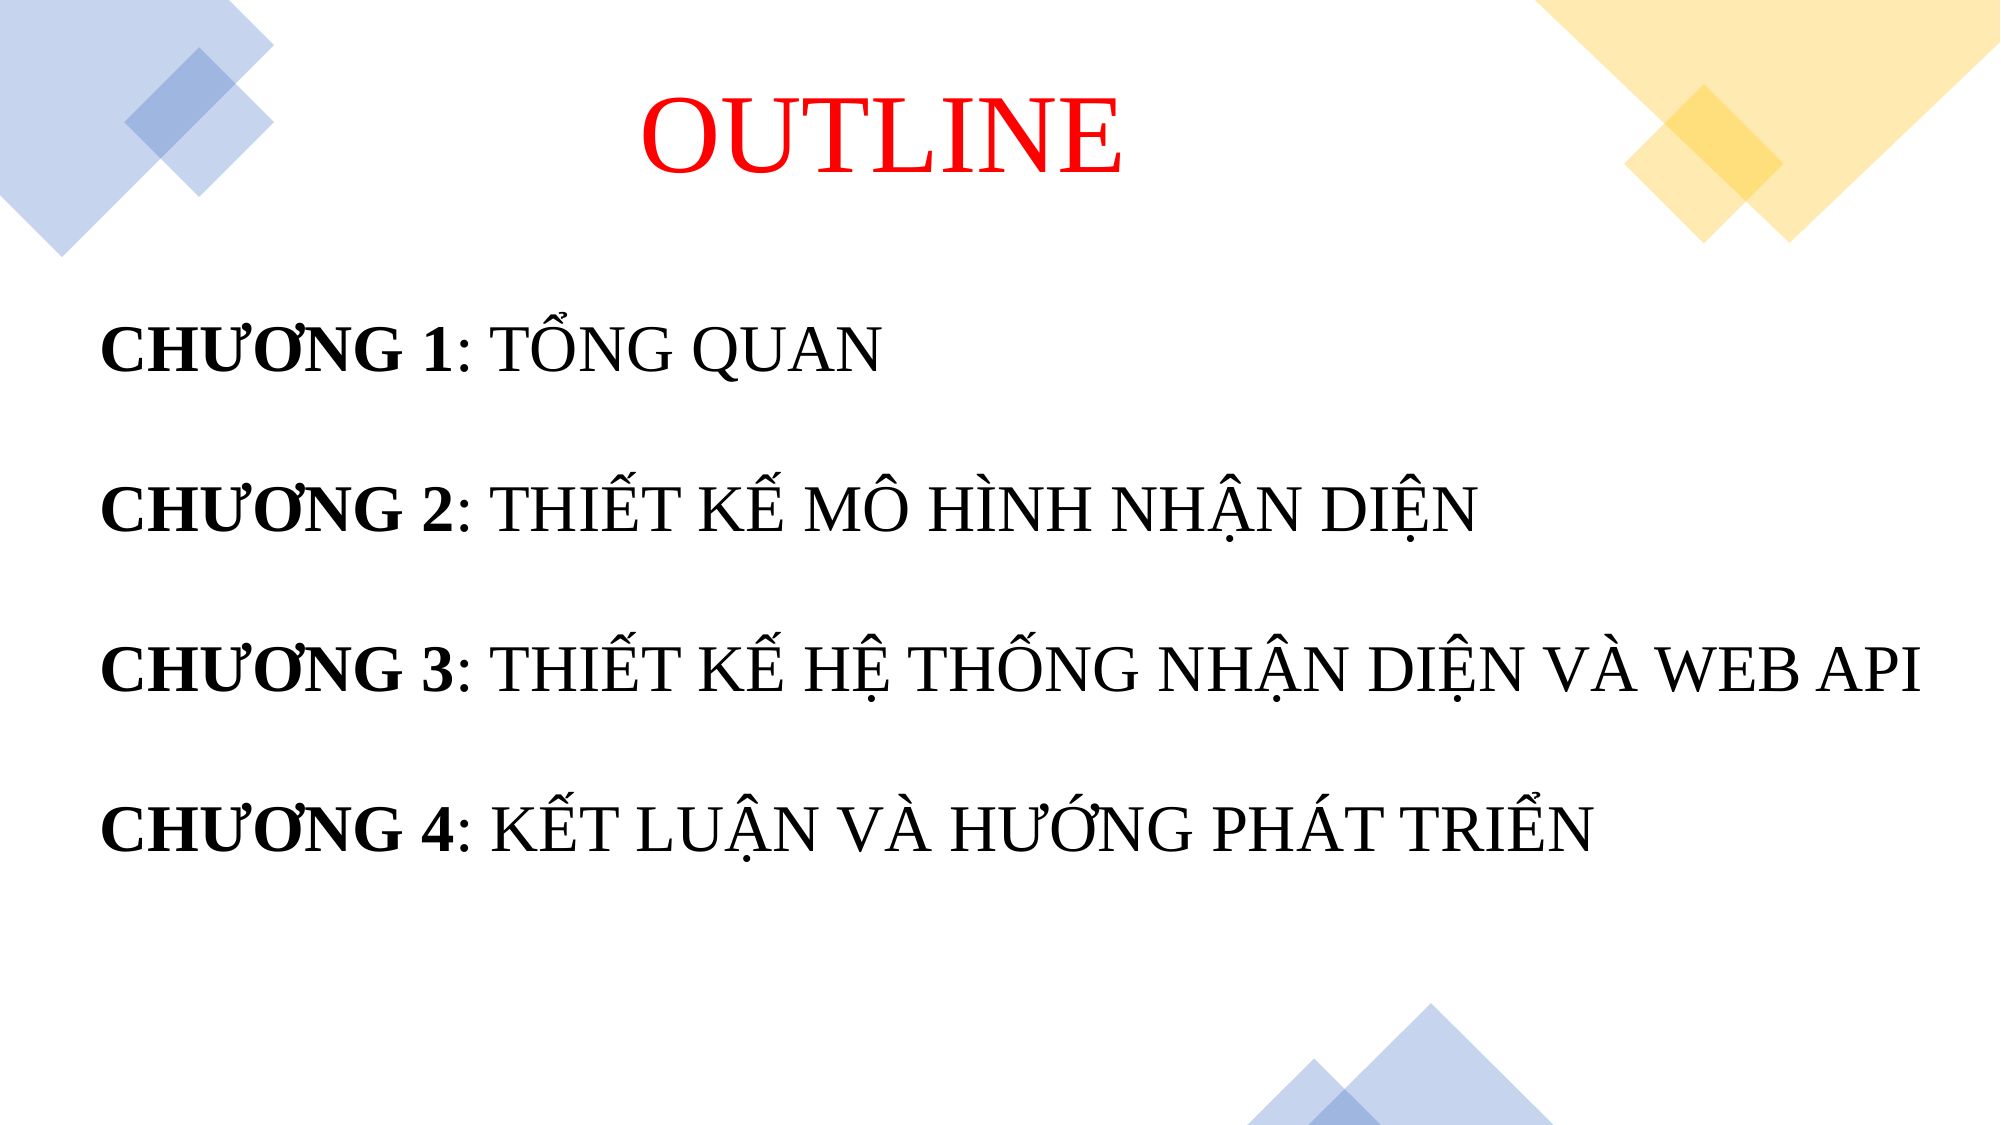

# OUTLINE

CHƯƠNG 1: TỔNG QUAN
CHƯƠNG 2: THIẾT KẾ MÔ HÌNH NHẬN DIỆN
CHƯƠNG 3: THIẾT KẾ HỆ THỐNG NHẬN DIỆN VÀ WEB API
CHƯƠNG 4: KẾT LUẬN VÀ HƯỚNG PHÁT TRIỂN